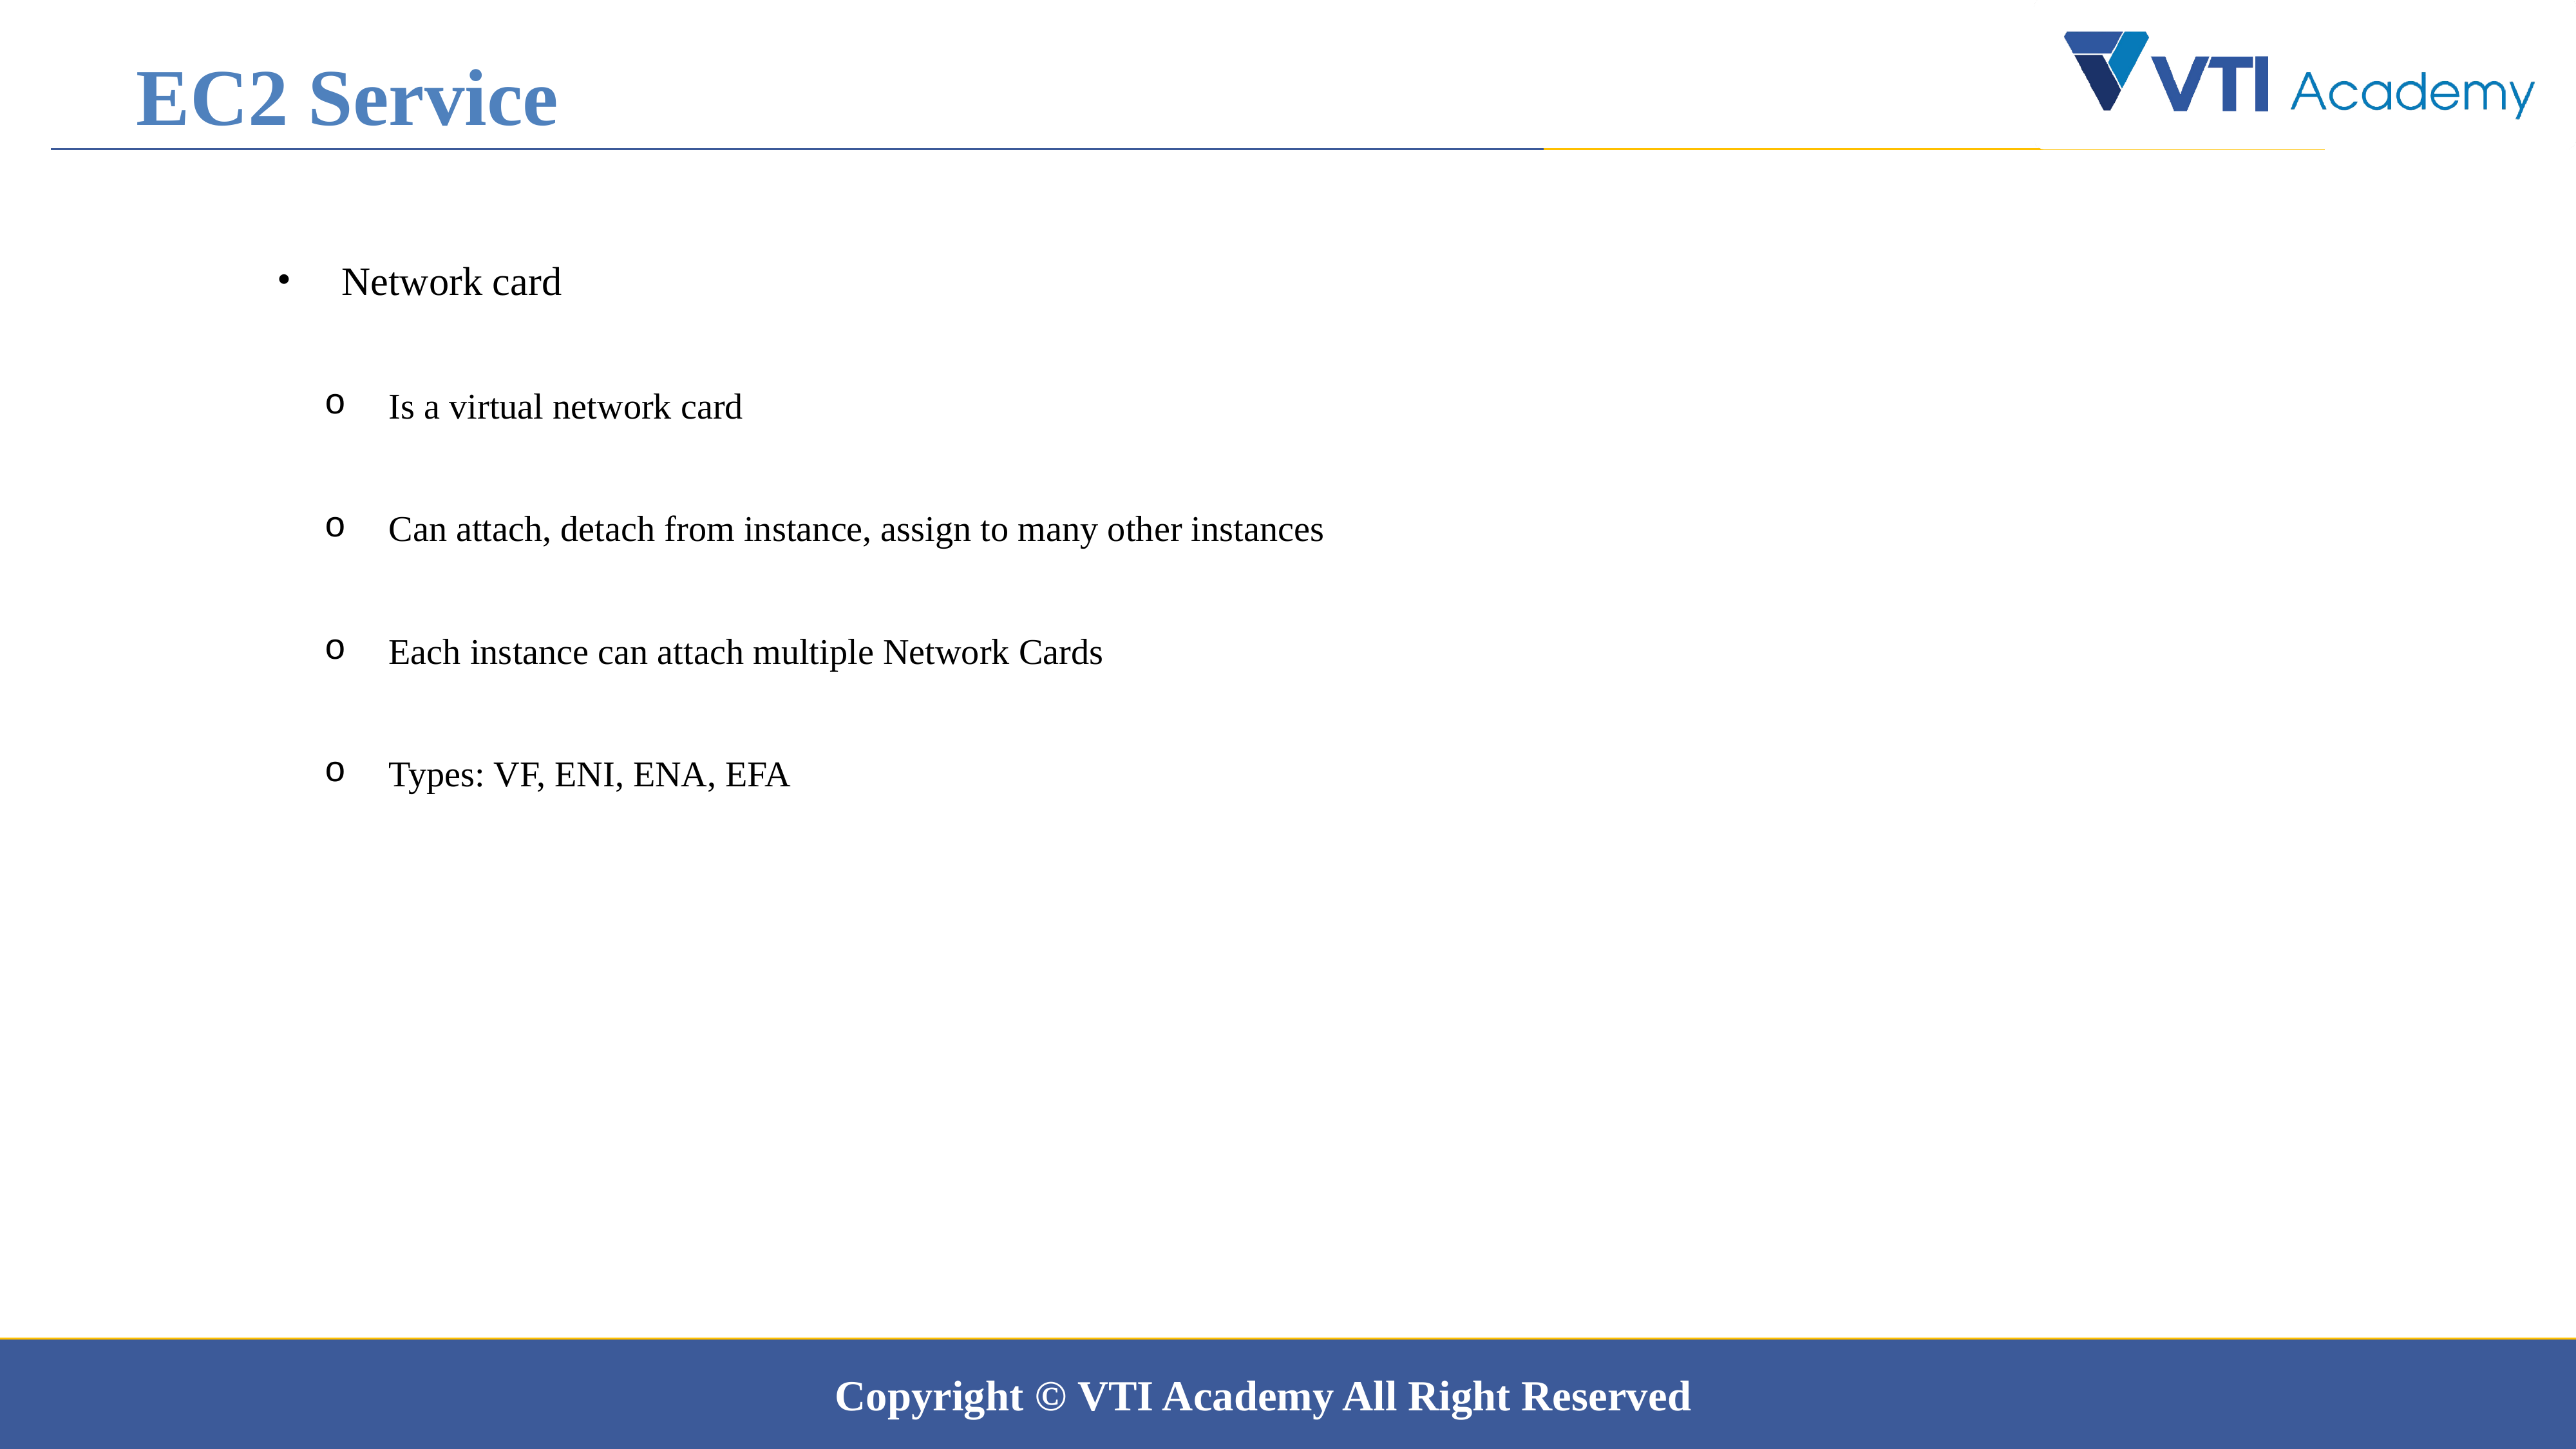

EC2 Service
Network card
Is a virtual network card
Can attach, detach from instance, assign to many other instances
Each instance can attach multiple Network Cards
Types: VF, ENI, ENA, EFA